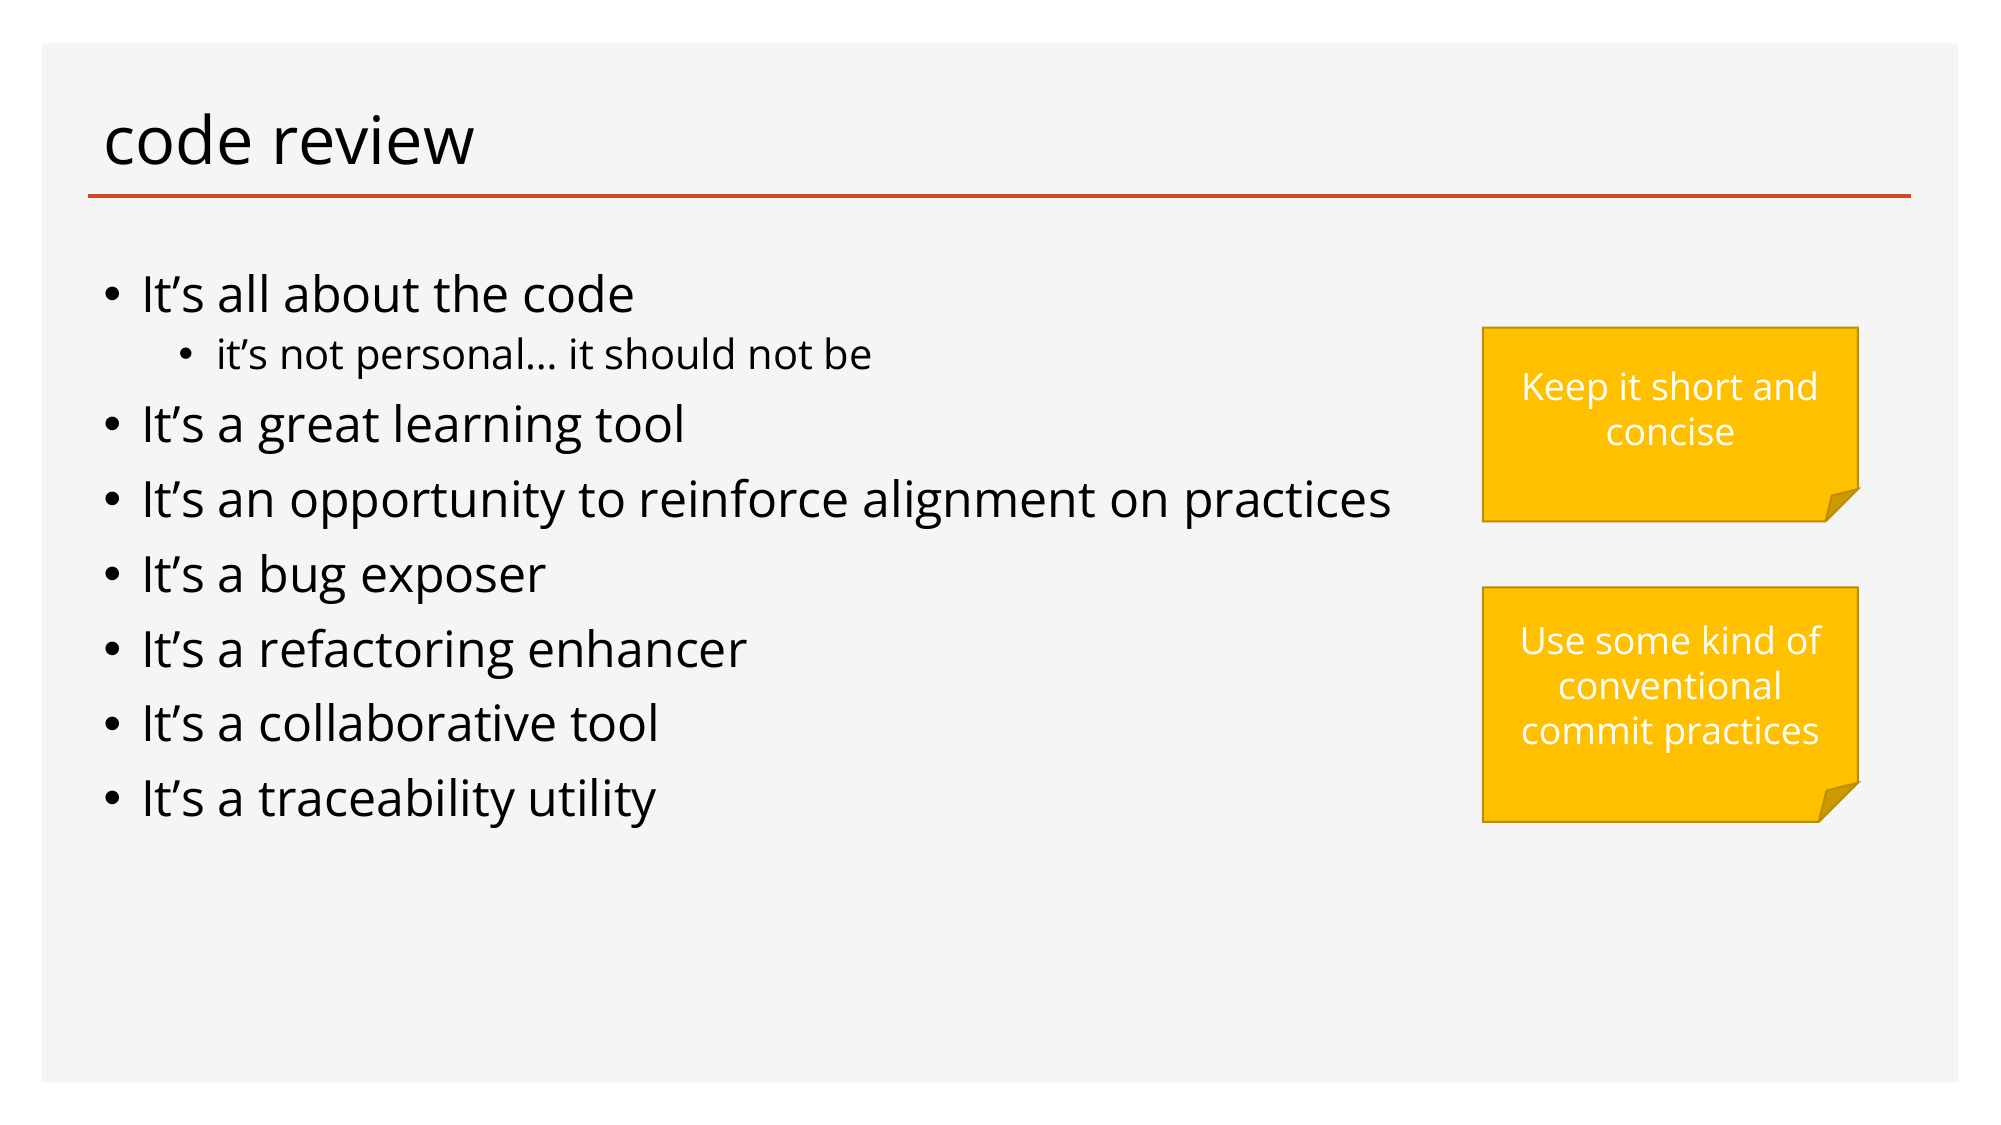

# code review
It’s all about the code
it’s not personal… it should not be
It’s a great learning tool
It’s an opportunity to reinforce alignment on practices
It’s a bug exposer
It’s a refactoring enhancer
It’s a collaborative tool
It’s a traceability utility

Keep it short and concise
Use some kind of conventional commit practices